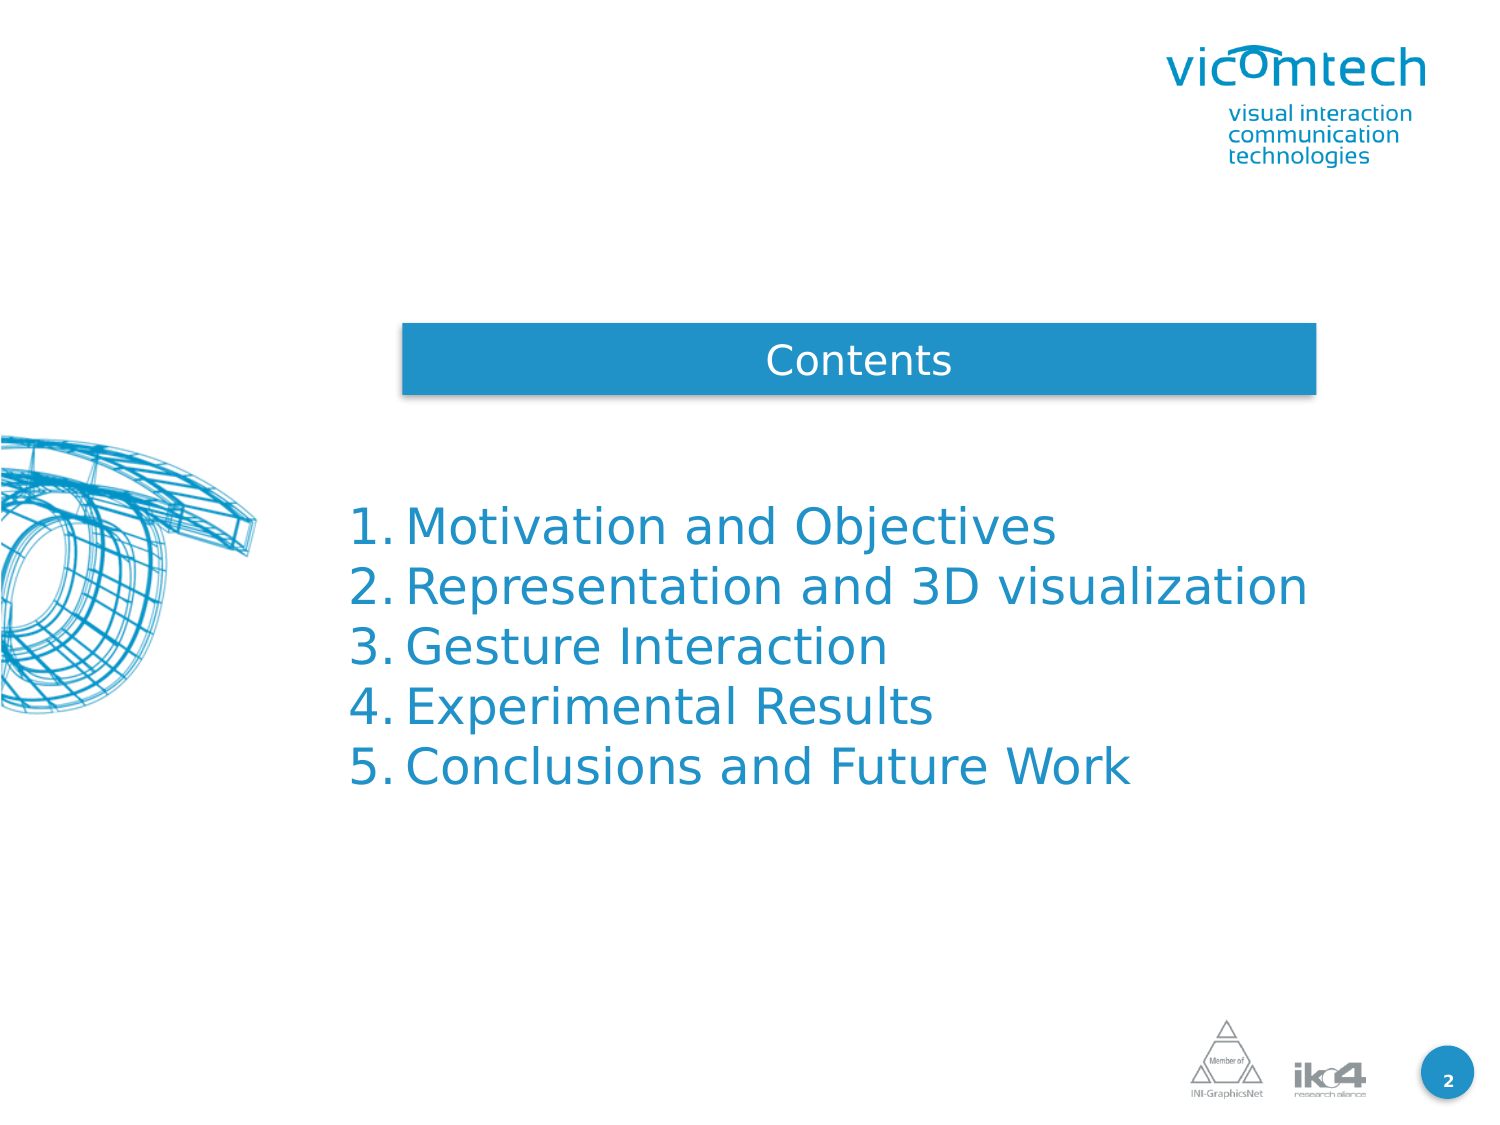

Contents
Motivation and Objectives
Representation and 3D visualization
Gesture Interaction
Experimental Results
Conclusions and Future Work
2